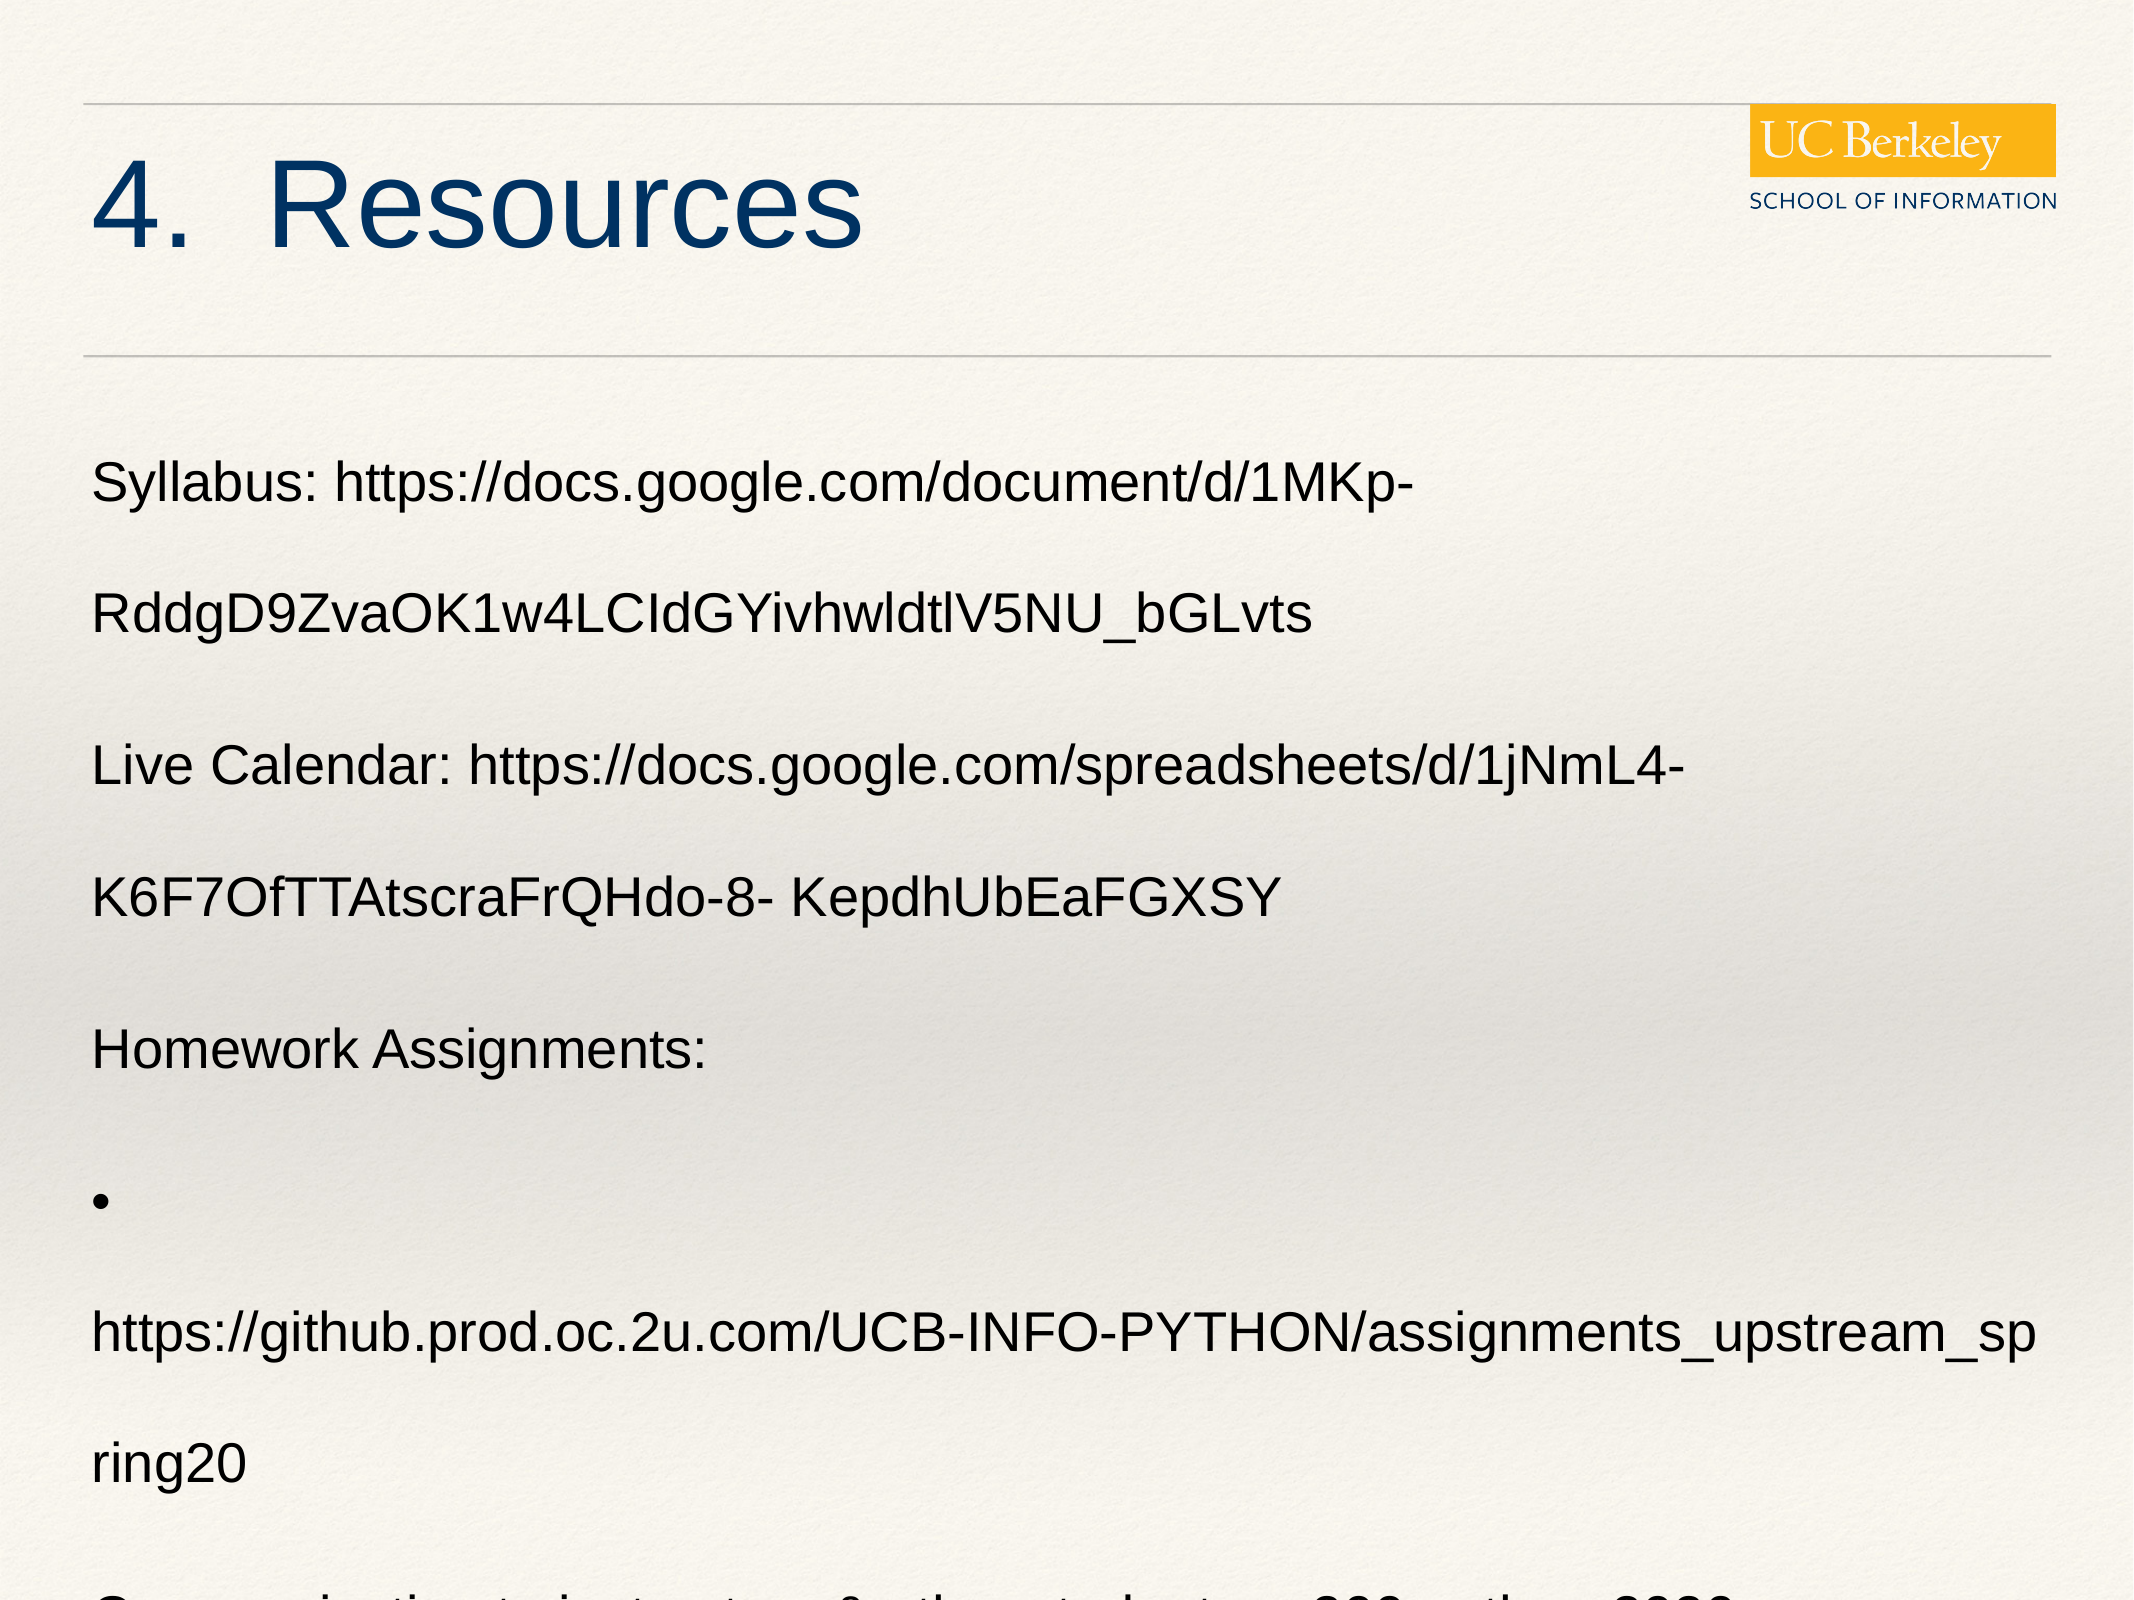

# 4.  Resources
Syllabus: https://docs.google.com/document/d/1MKp- RddgD9ZvaOK1w4LCIdGYivhwldtlV5NU_bGLvts
Live Calendar: https://docs.google.com/spreadsheets/d/1jNmL4-K6F7OfTTAtscraFrQHdo-8- KepdhUbEaFGXSY
Homework Assignments:
• https://github.prod.oc.2u.com/UCB-INFO-PYTHON/assignments_upstream_spring20
Communication to instructors & other students: w200-python-2020-spring@googlegroups.com
Communication with instructors only: mids-python-instructors@googlegroups.com
Slack Channels for information communication: ucbischool.slack.com channel #w200-python
13